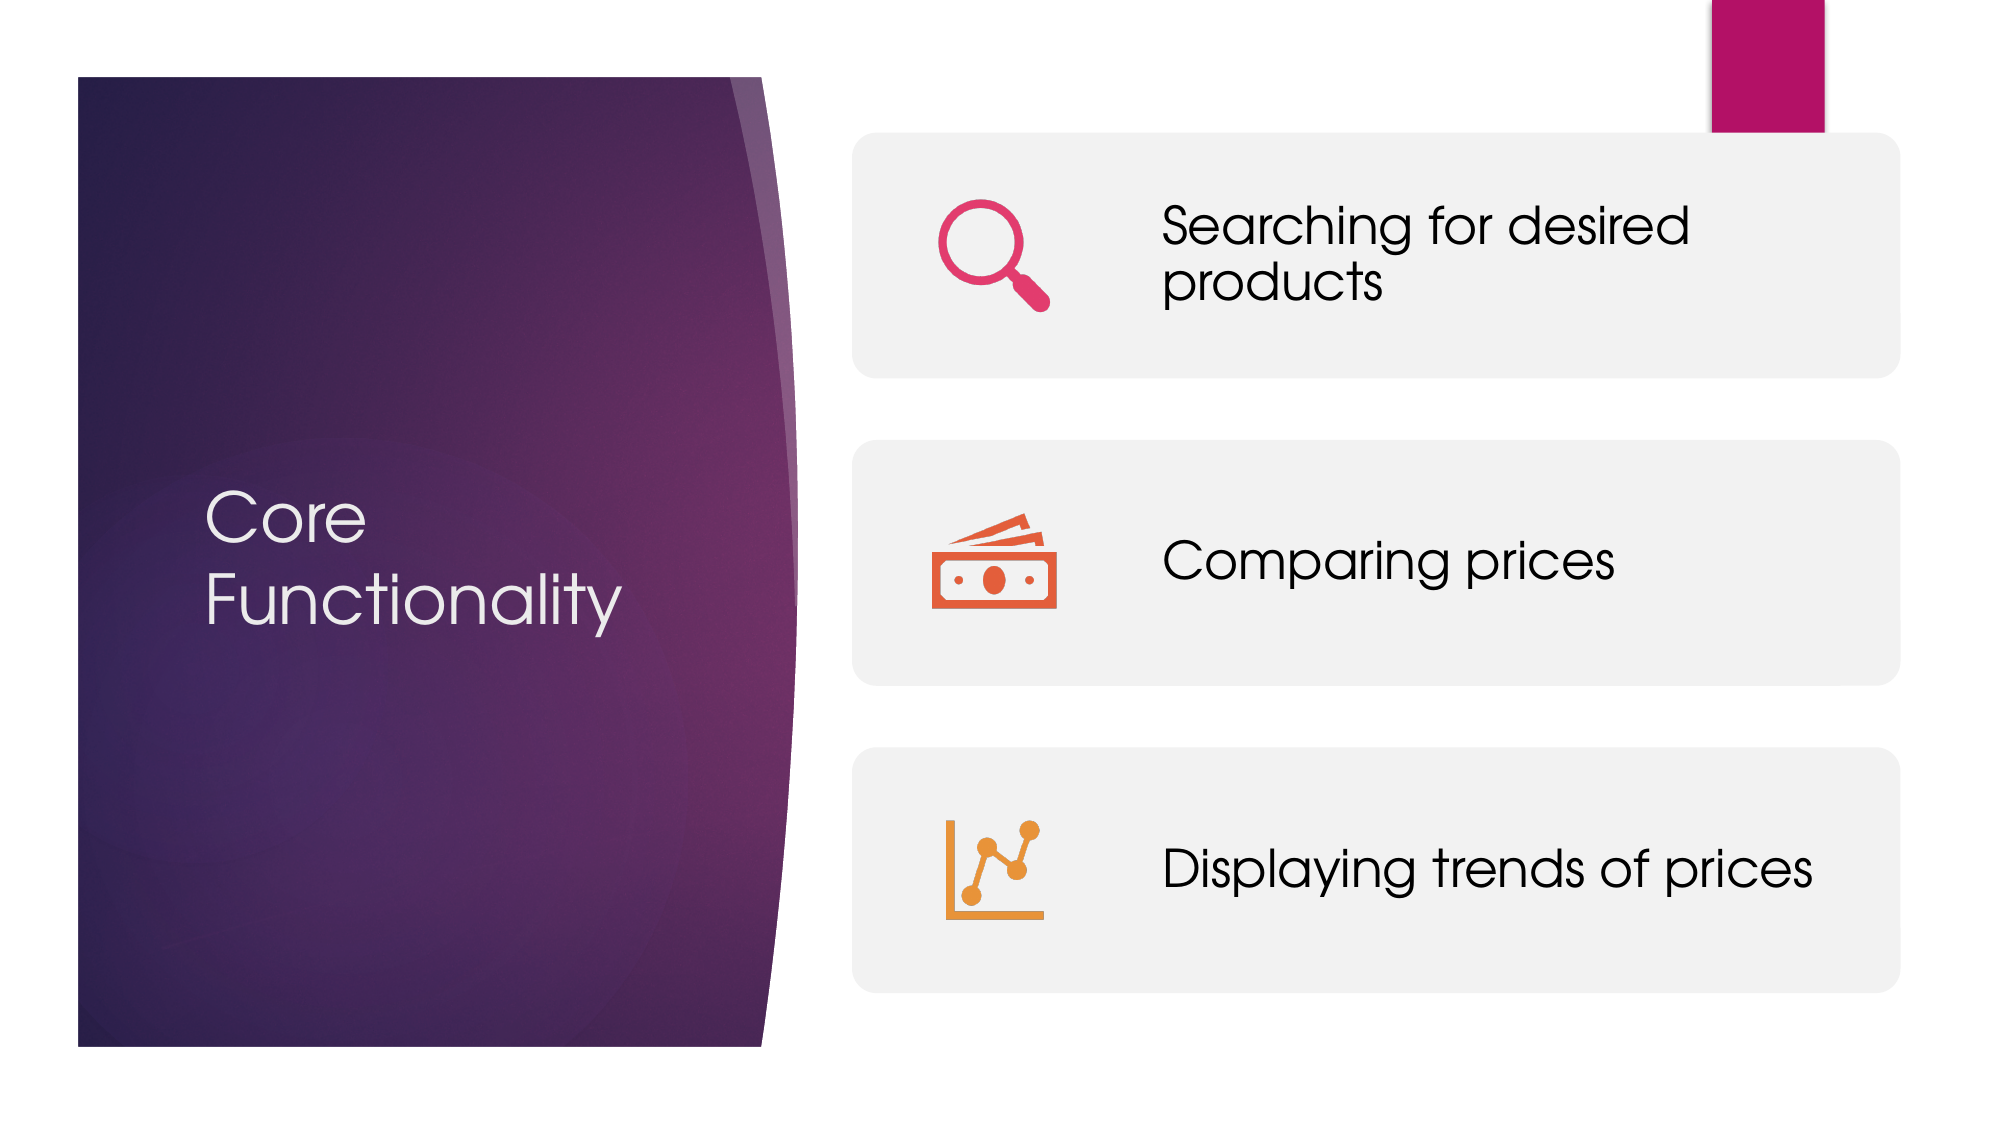

Searching for desired products
Comparing prices
Displaying trends of prices
# Core Functionality